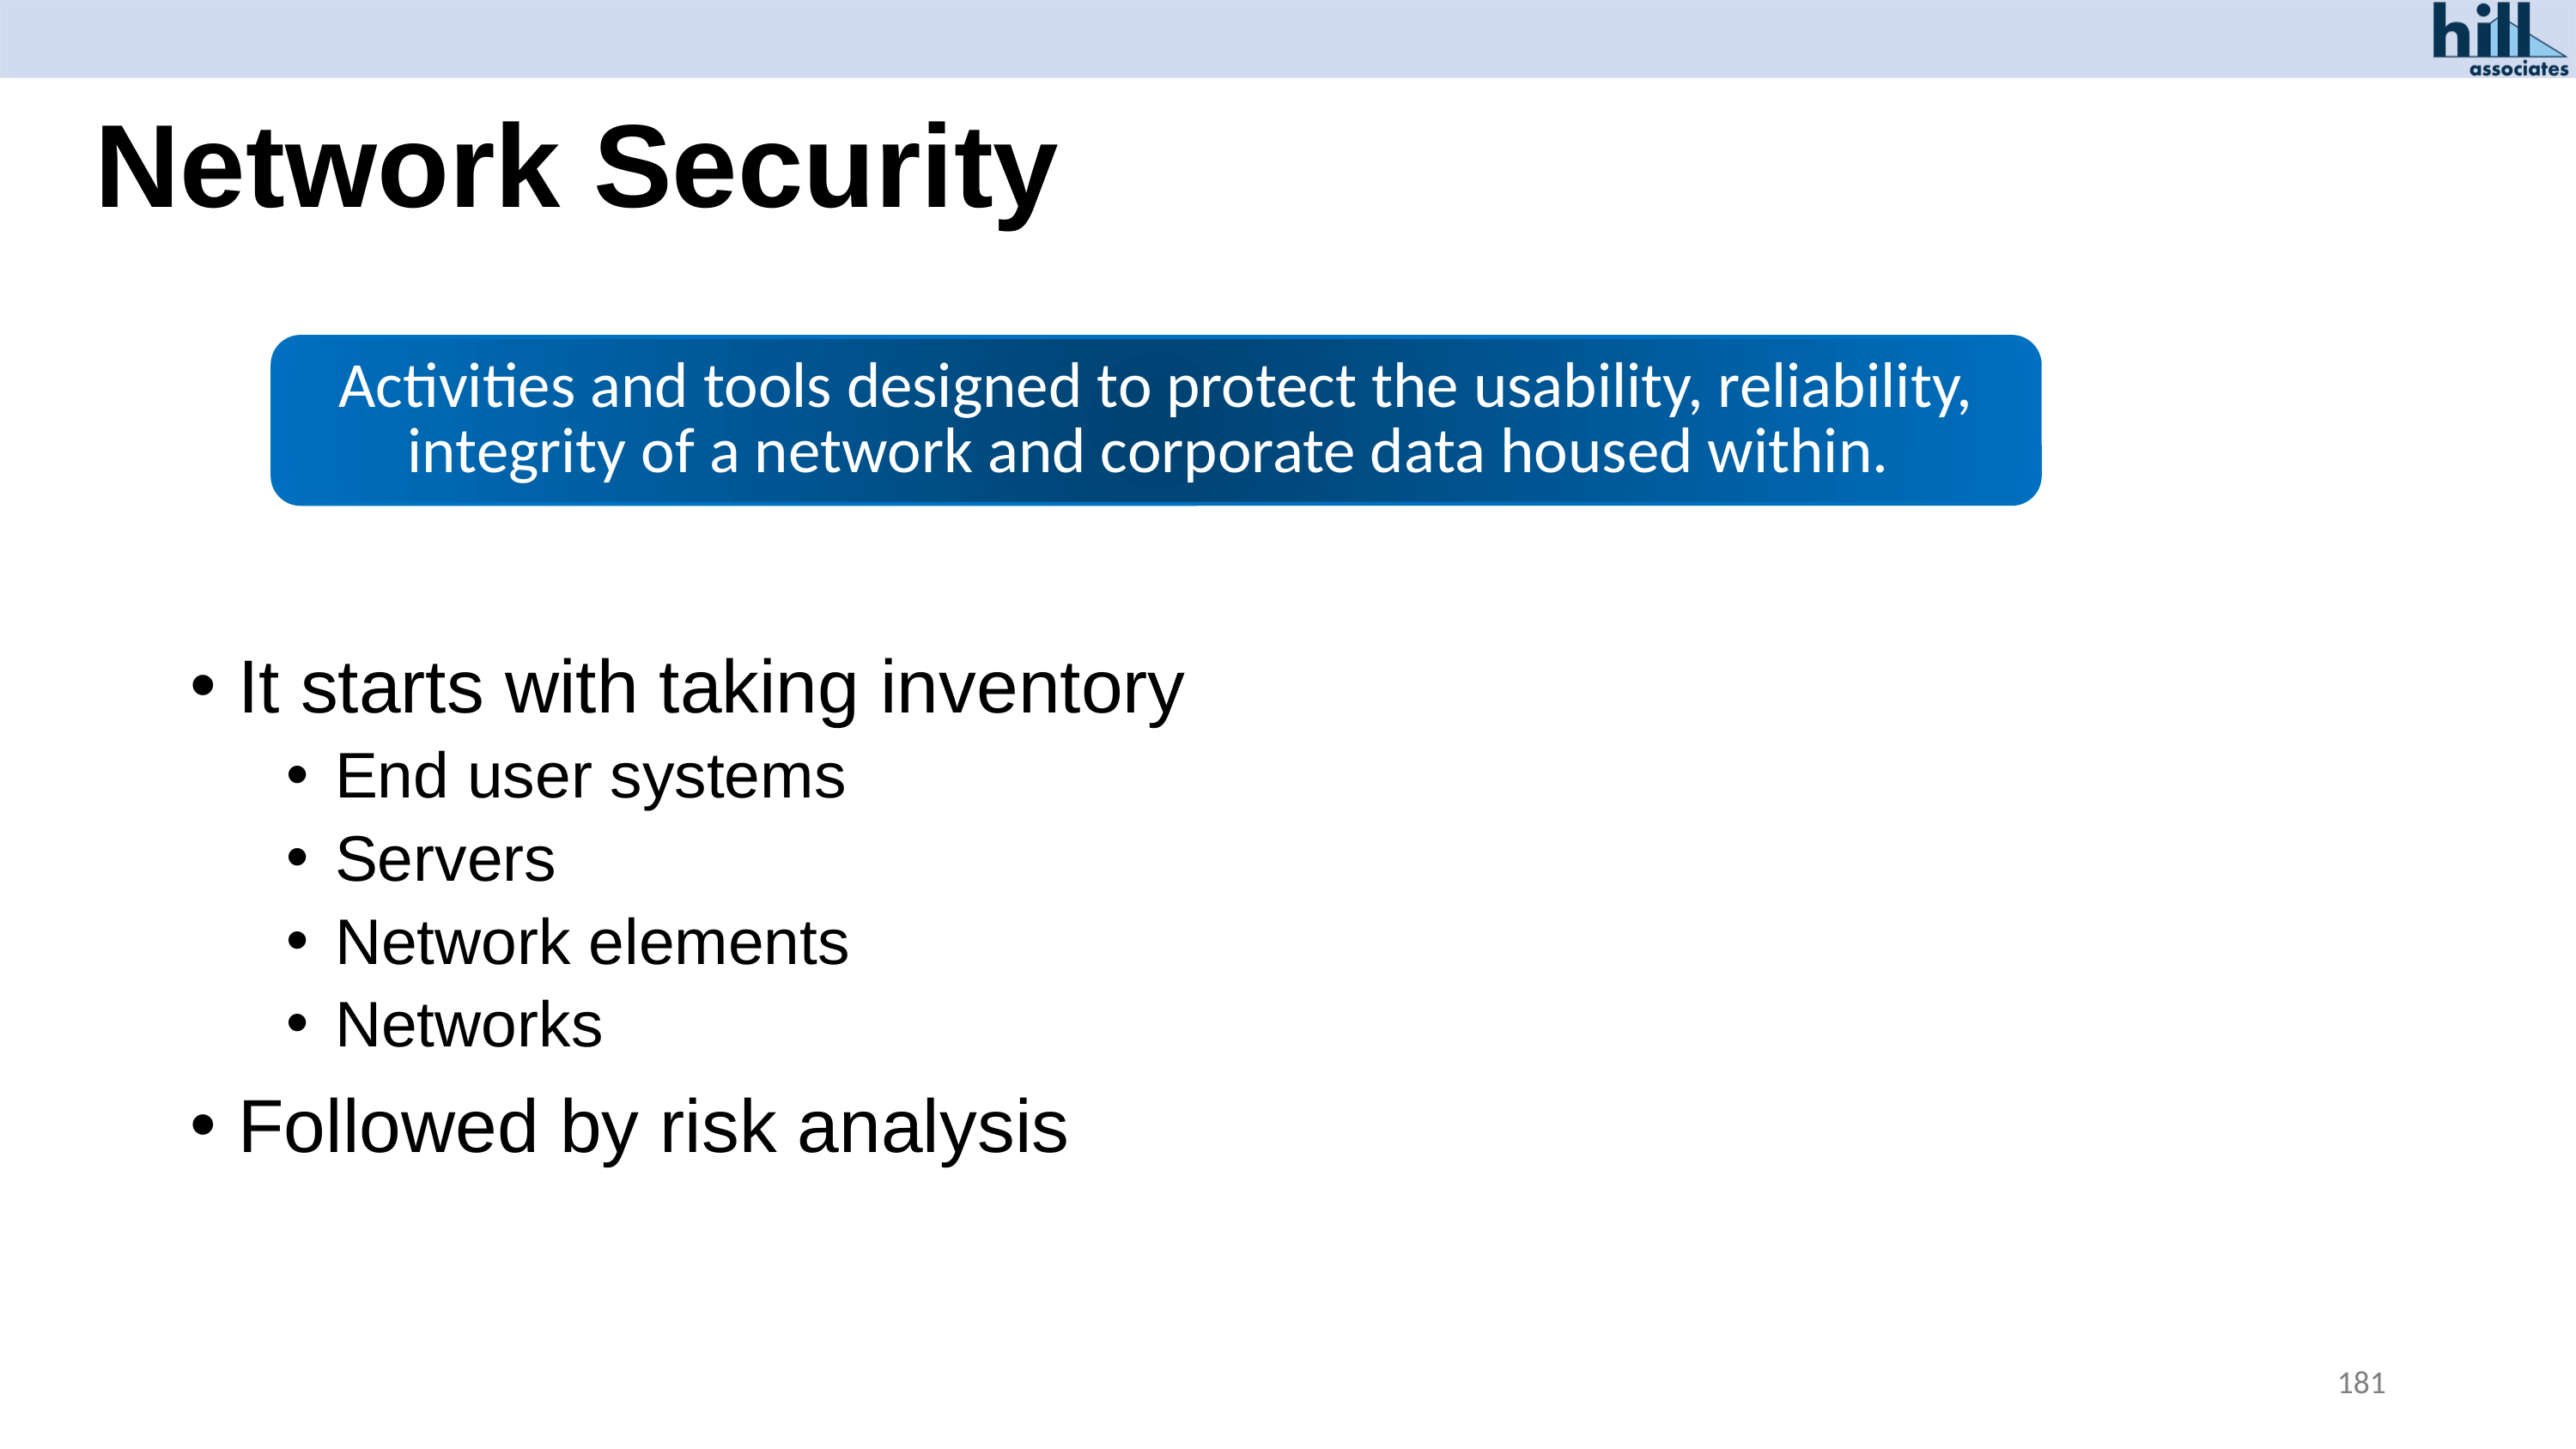

# Network Security

It starts with taking inventory
End user systems
Servers
Network elements
Networks
Followed by risk analysis
Activities and tools designed to protect the usability, reliability, integrity of a network and corporate data housed within.
181